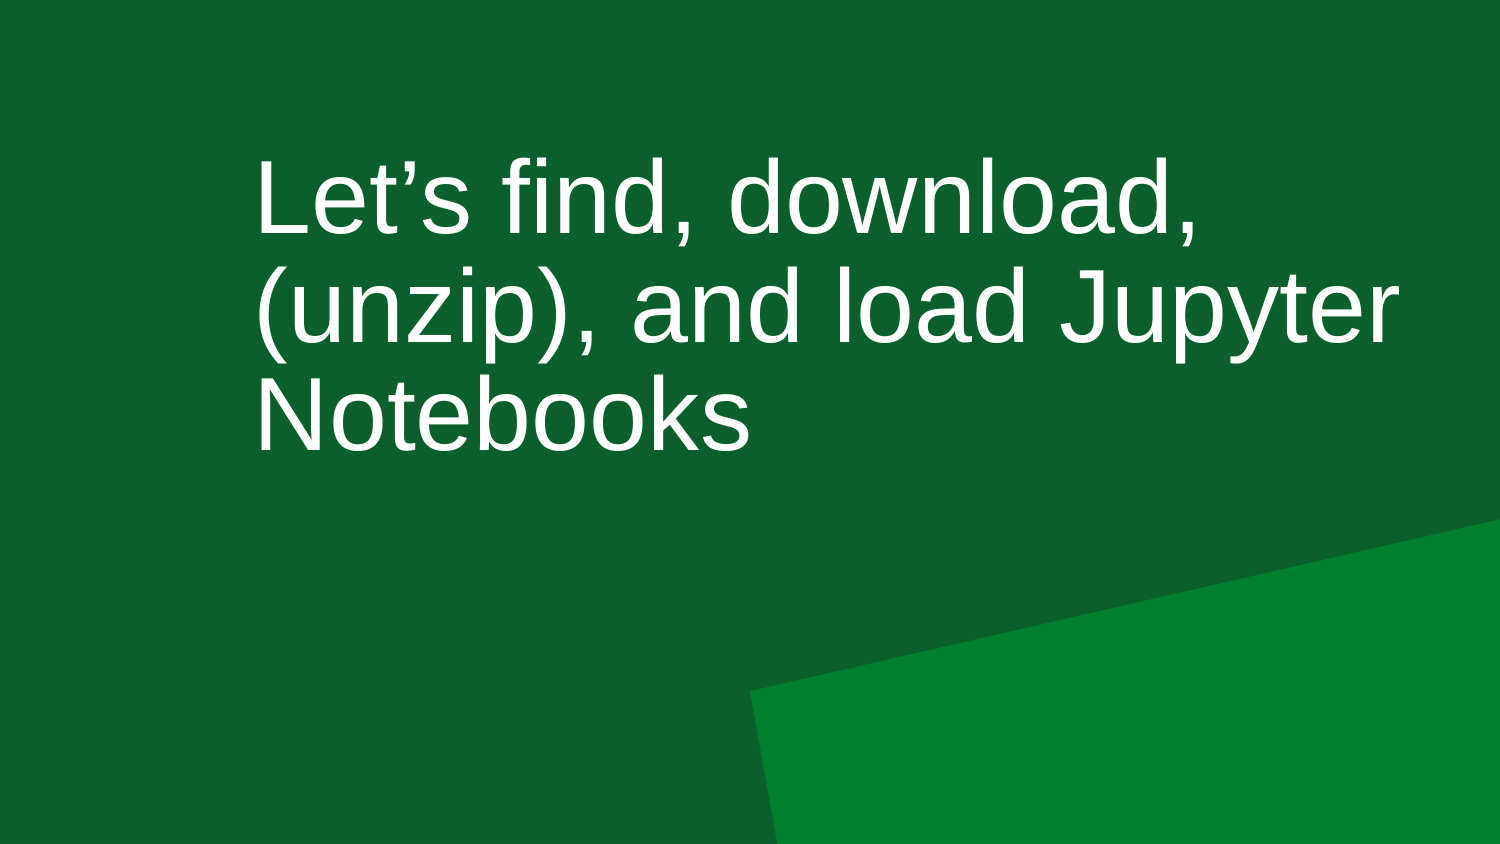

# Let’s find, download, (unzip), and load Jupyter Notebooks